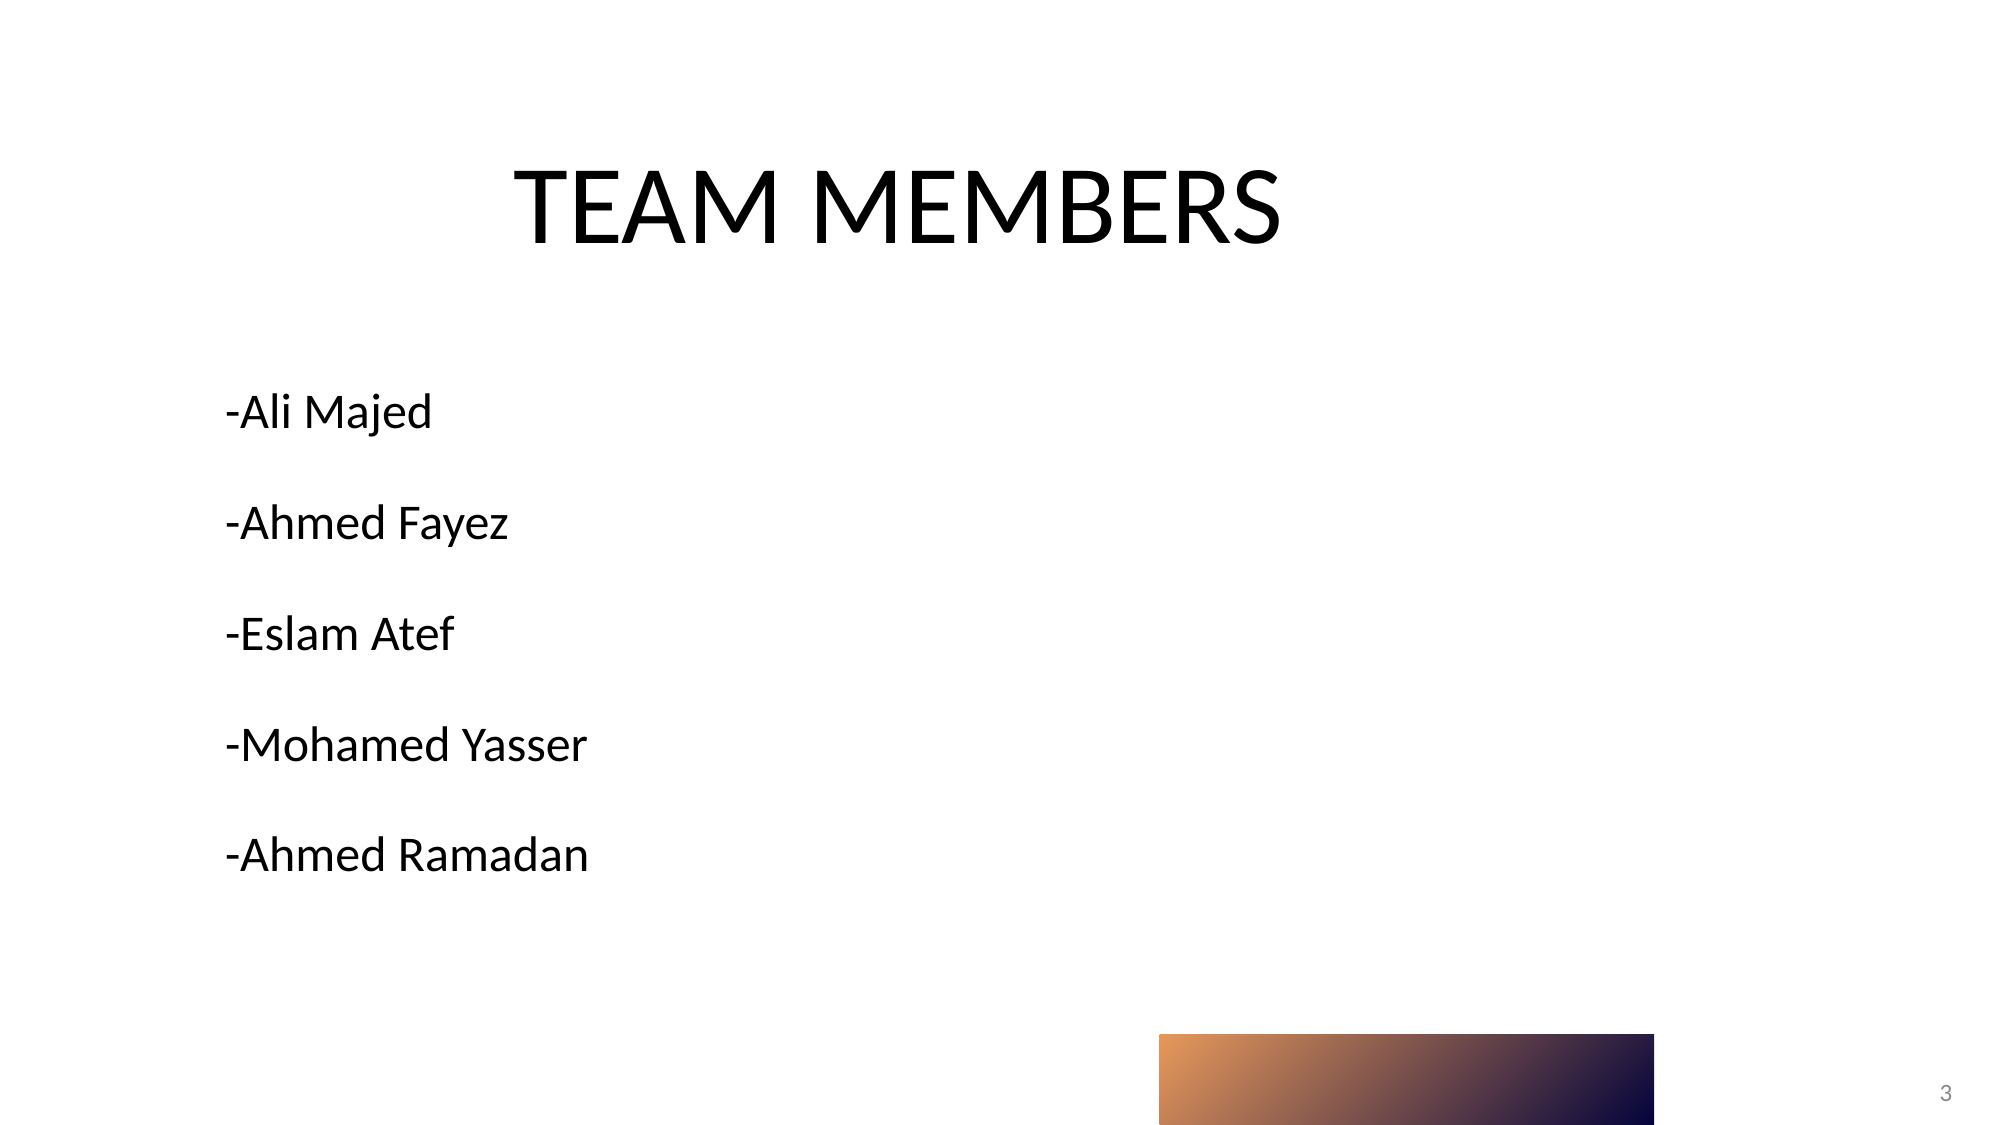

# TEAM MEMBERS
-Ali Majed
-Ahmed Fayez
-Eslam Atef
-Mohamed Yasser
-Ahmed Ramadan
3